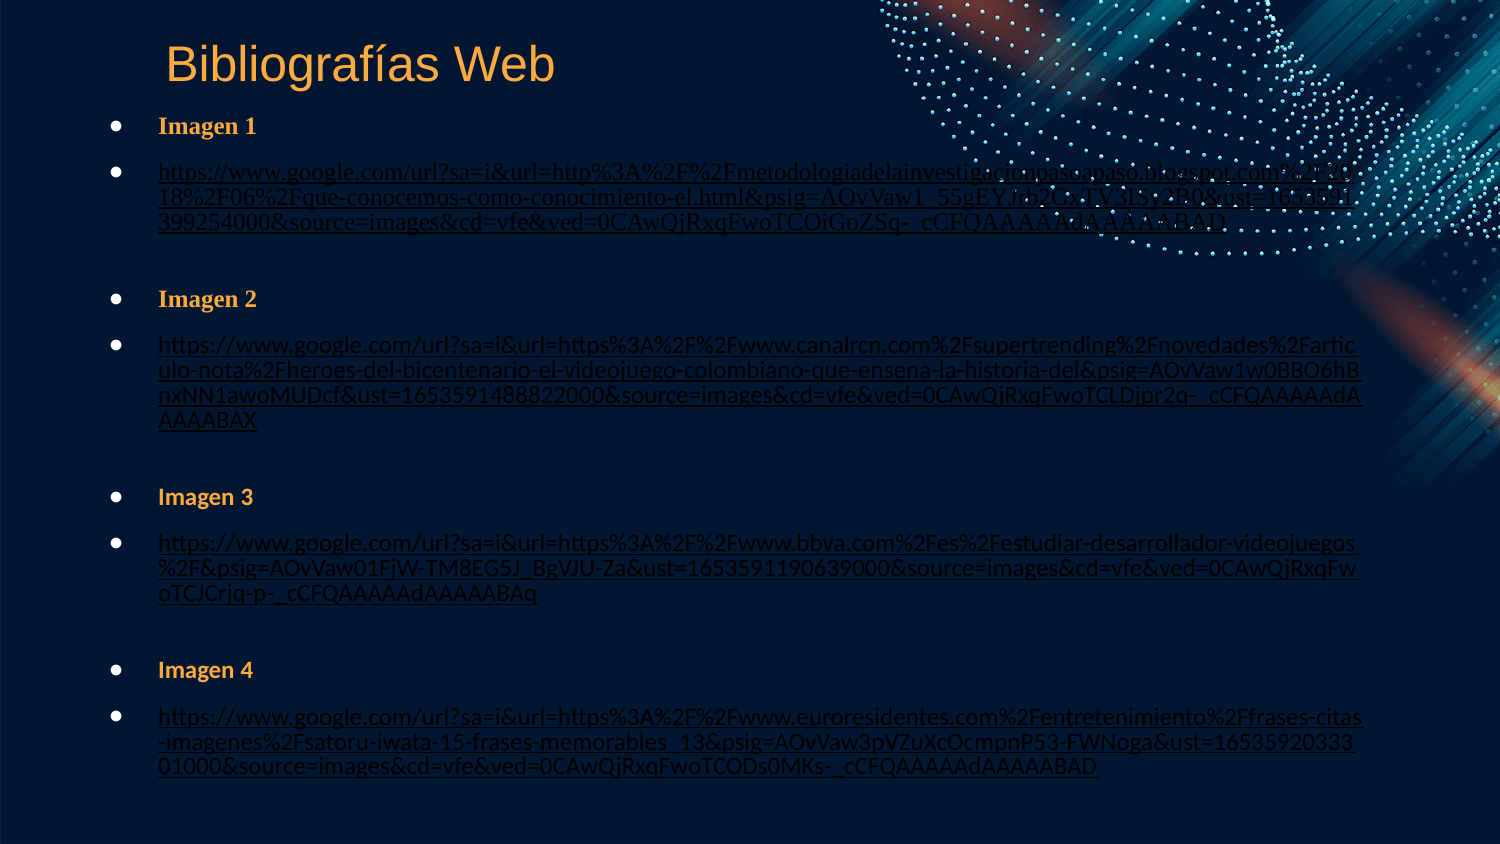

# Bibliografías Web
Imagen 1
https://www.google.com/url?sa=i&url=http%3A%2F%2Fmetodologiadelainvestigacionpasoapaso.blogspot.com%2F2018%2F06%2Fque-conocemos-como-conocimiento-el.html&psig=AOvVaw1_55gEYJrb2GxTV3ISy2B0&ust=1653591399254000&source=images&cd=vfe&ved=0CAwQjRxqFwoTCOiGoZSq-_cCFQAAAAAdAAAAABAD
Imagen 2
https://www.google.com/url?sa=i&url=https%3A%2F%2Fwww.canalrcn.com%2Fsupertrending%2Fnovedades%2Farticulo-nota%2Fheroes-del-bicentenario-el-videojuego-colombiano-que-ensena-la-historia-del&psig=AOvVaw1w0BBO6hBnxNN1awoMUDcf&ust=1653591488822000&source=images&cd=vfe&ved=0CAwQjRxqFwoTCLDjpr2q-_cCFQAAAAAdAAAAABAX
Imagen 3
https://www.google.com/url?sa=i&url=https%3A%2F%2Fwww.bbva.com%2Fes%2Festudiar-desarrollador-videojuegos%2F&psig=AOvVaw01FjW-TM8EG5J_BgVJU-Za&ust=1653591190639000&source=images&cd=vfe&ved=0CAwQjRxqFwoTCJCrjq-p-_cCFQAAAAAdAAAAABAq
Imagen 4
https://www.google.com/url?sa=i&url=https%3A%2F%2Fwww.euroresidentes.com%2Fentretenimiento%2Ffrases-citas-imagenes%2Fsatoru-iwata-15-frases-memorables_13&psig=AOvVaw3pVZuXcOcmpnP53-FWNoga&ust=1653592033301000&source=images&cd=vfe&ved=0CAwQjRxqFwoTCODs0MKs-_cCFQAAAAAdAAAAABAD